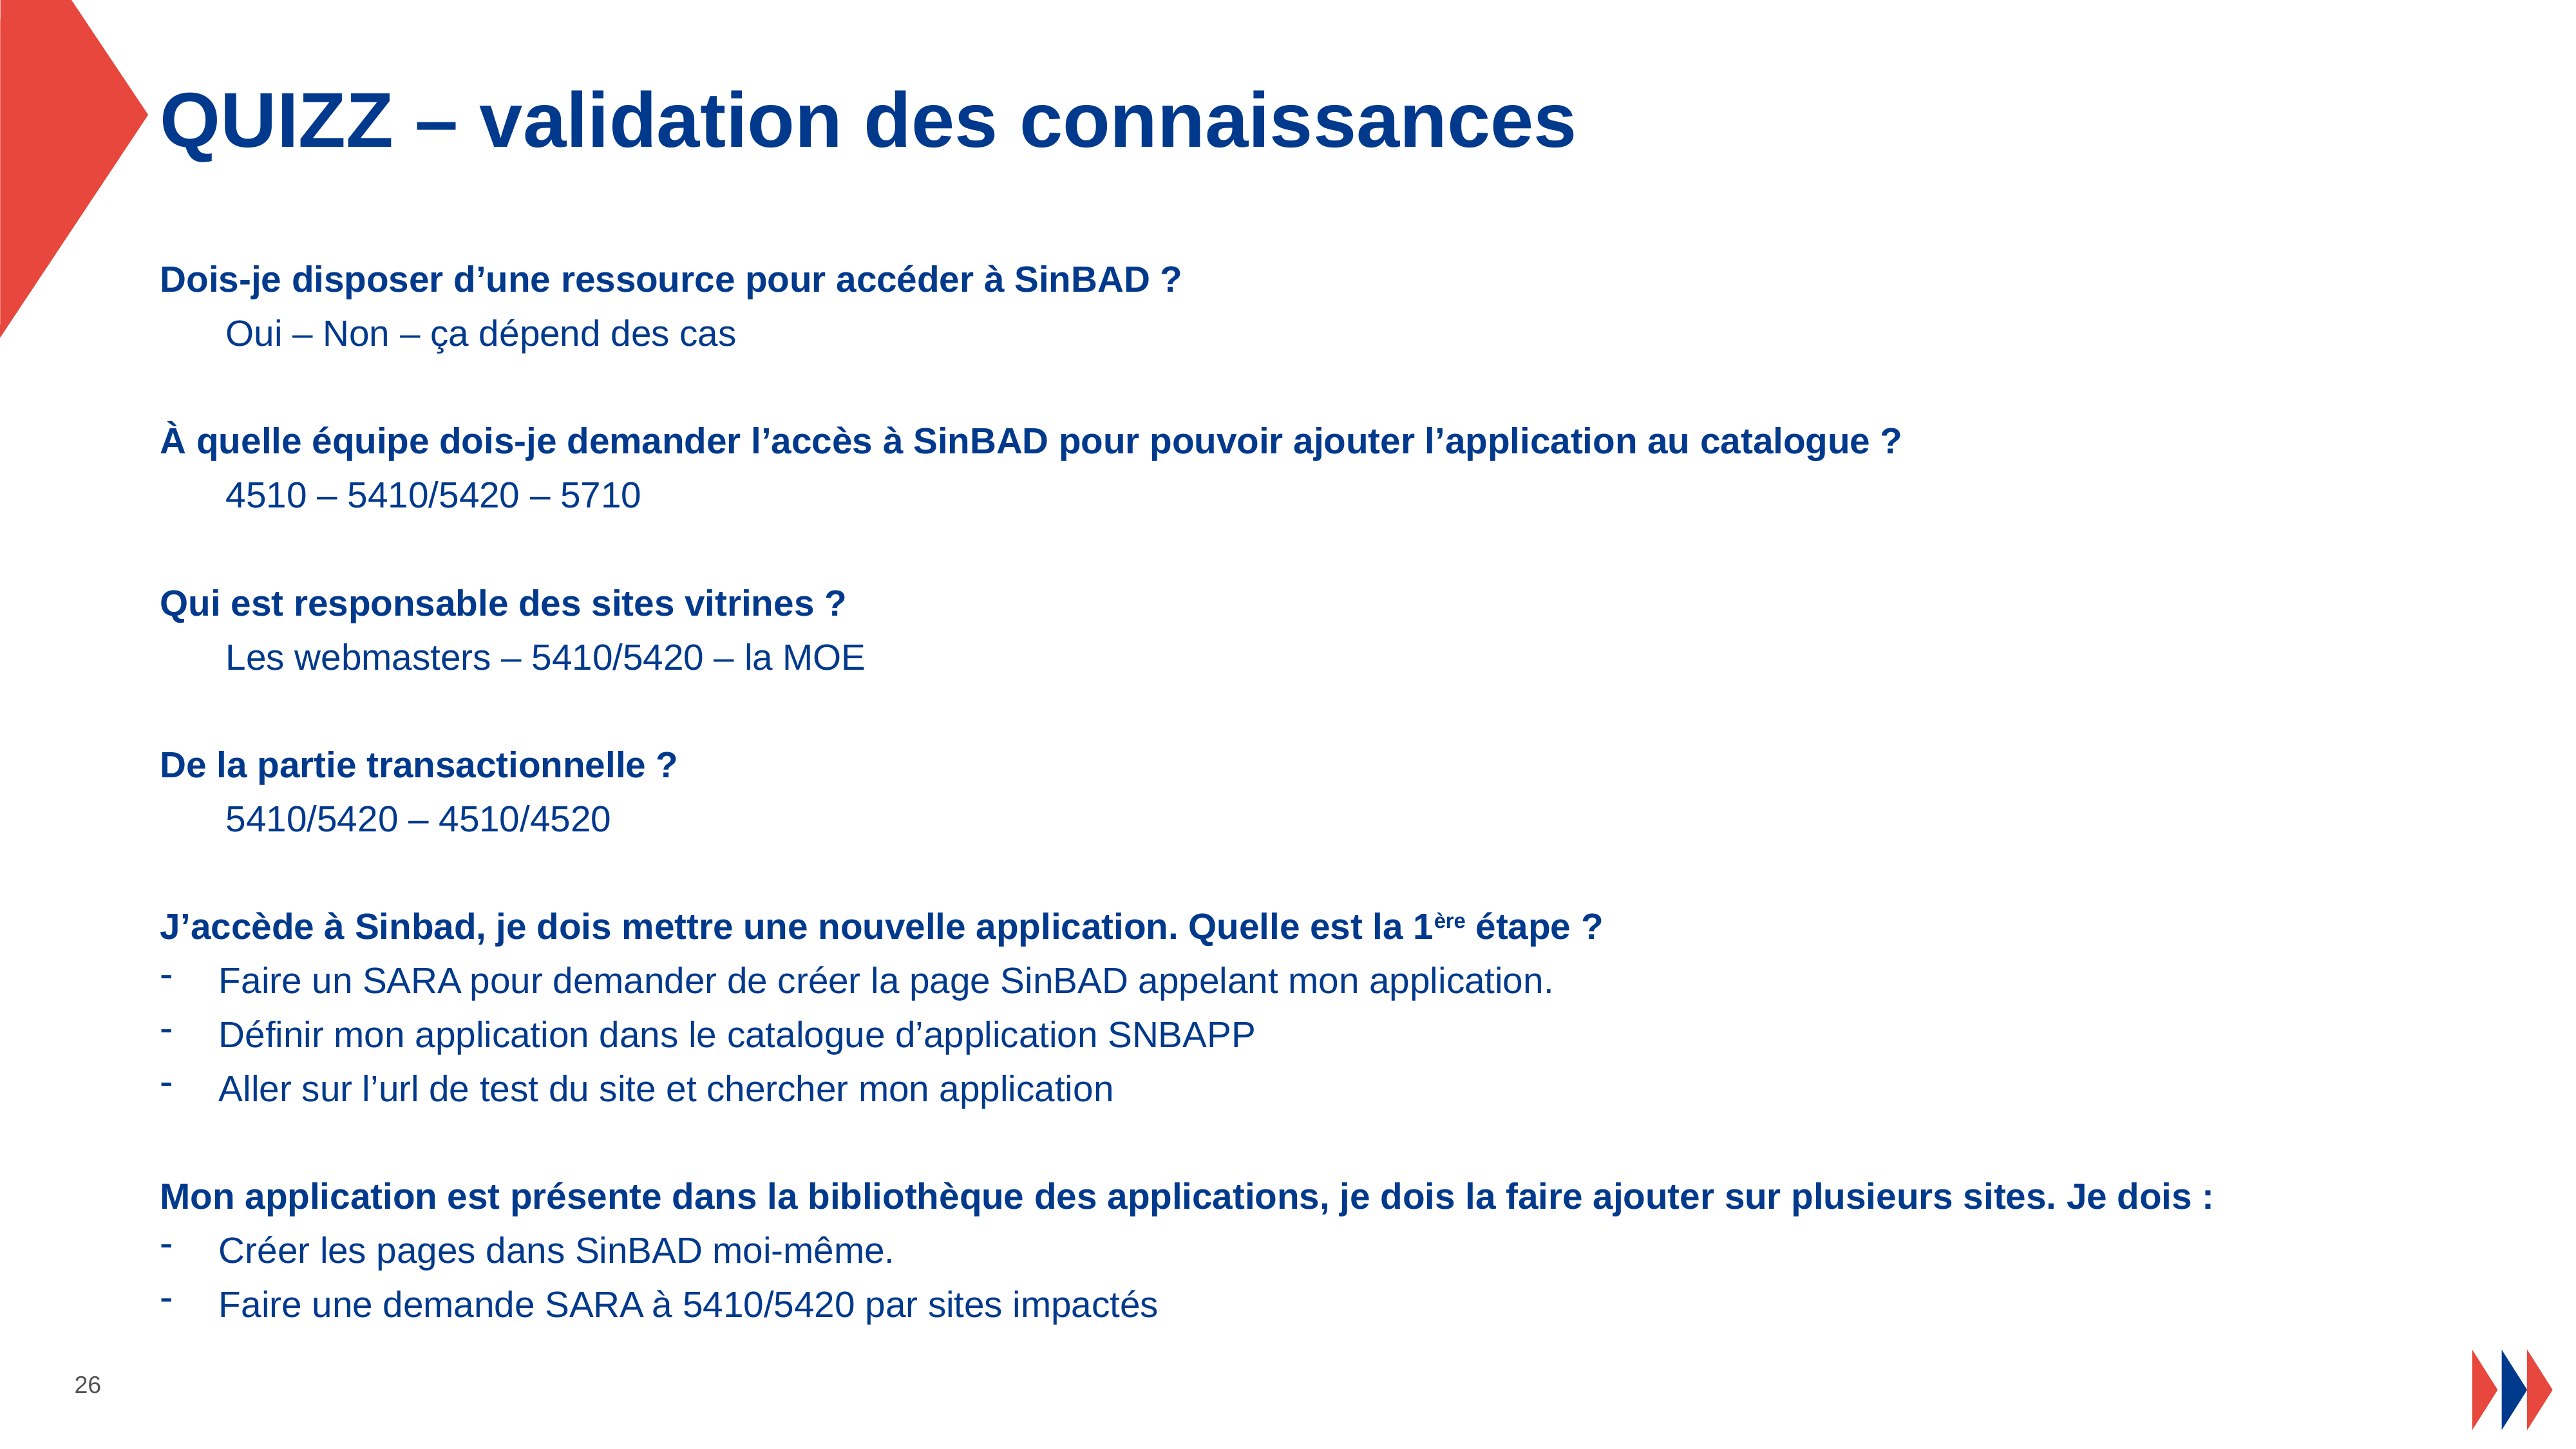

# QUIZZ – validation des connaissances
Dois-je disposer d’une ressource pour accéder à SinBAD ?
	Oui – Non – ça dépend des cas

À quelle équipe dois-je demander l’accès à SinBAD pour pouvoir ajouter l’application au catalogue ?
	4510 – 5410/5420 – 5710

Qui est responsable des sites vitrines ?
	Les webmasters – 5410/5420 – la MOE

De la partie transactionnelle ?
	5410/5420 – 4510/4520

J’accède à Sinbad, je dois mettre une nouvelle application. Quelle est la 1ère étape ?
Faire un SARA pour demander de créer la page SinBAD appelant mon application.
Définir mon application dans le catalogue d’application SNBAPP
Aller sur l’url de test du site et chercher mon application

Mon application est présente dans la bibliothèque des applications, je dois la faire ajouter sur plusieurs sites. Je dois :
Créer les pages dans SinBAD moi-même.
Faire une demande SARA à 5410/5420 par sites impactés

26